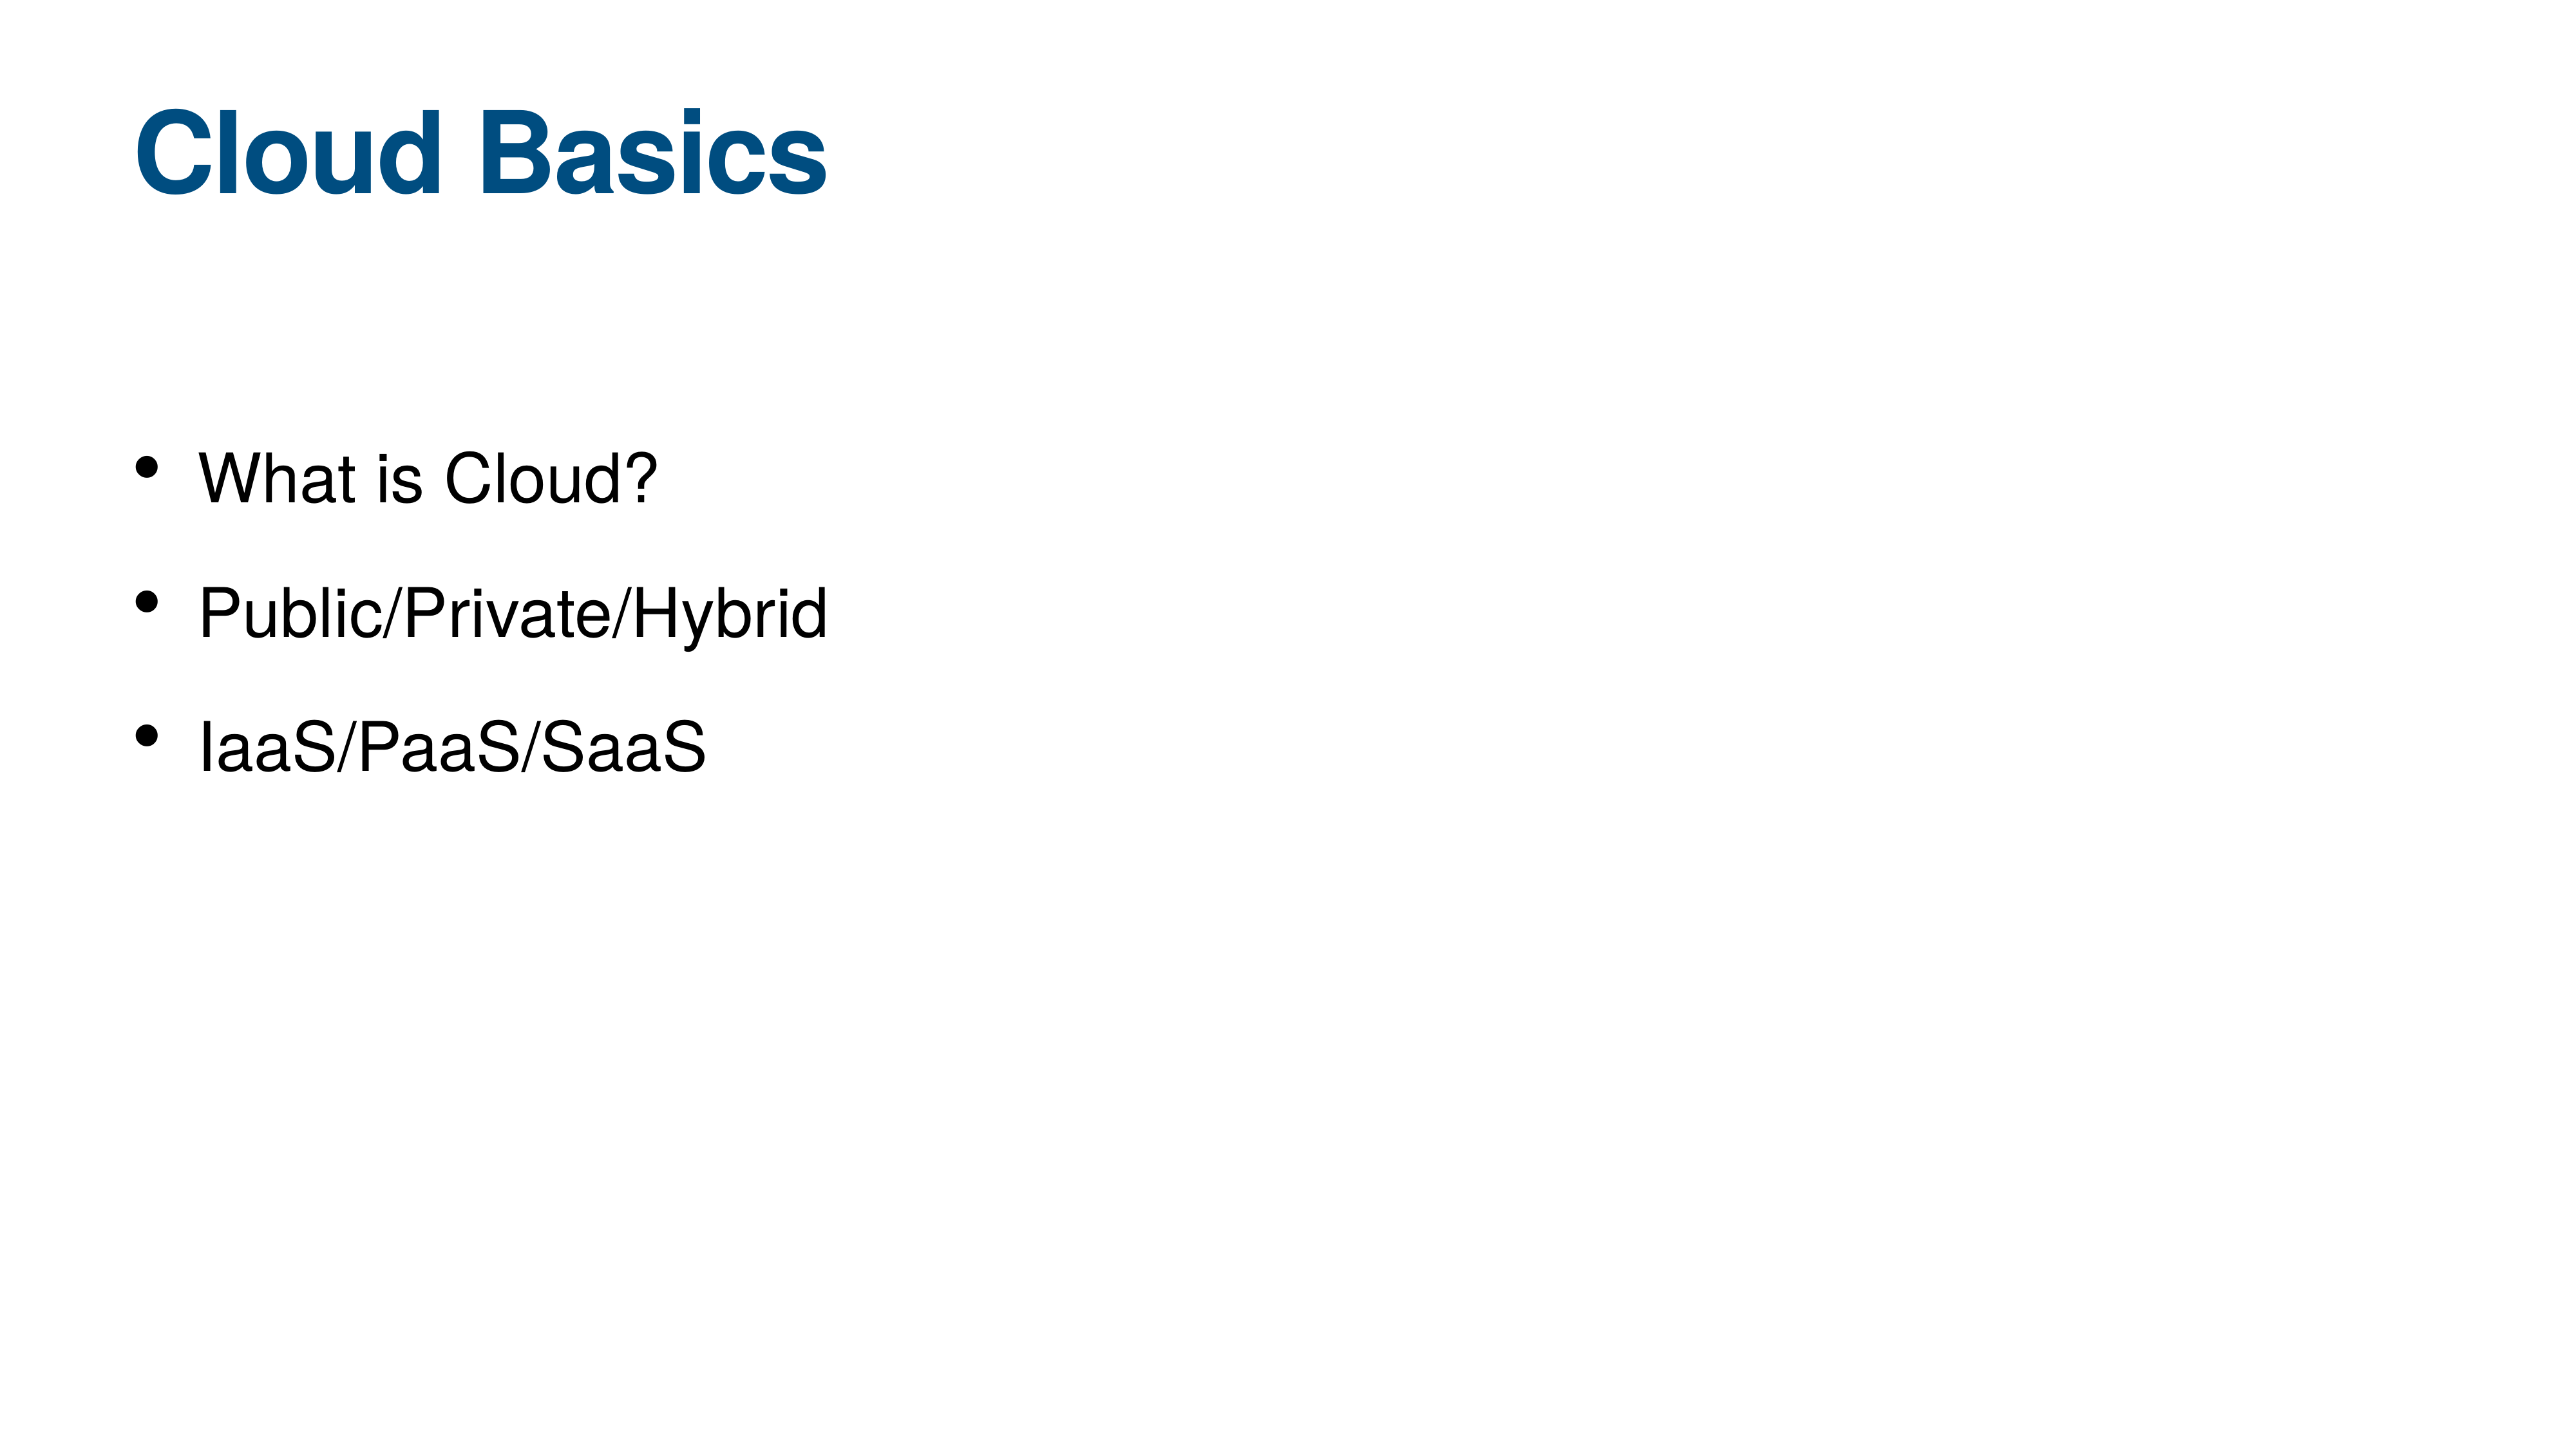

# Cloud Basics

What is Cloud?
Public/Private/Hybrid
IaaS/PaaS/SaaS